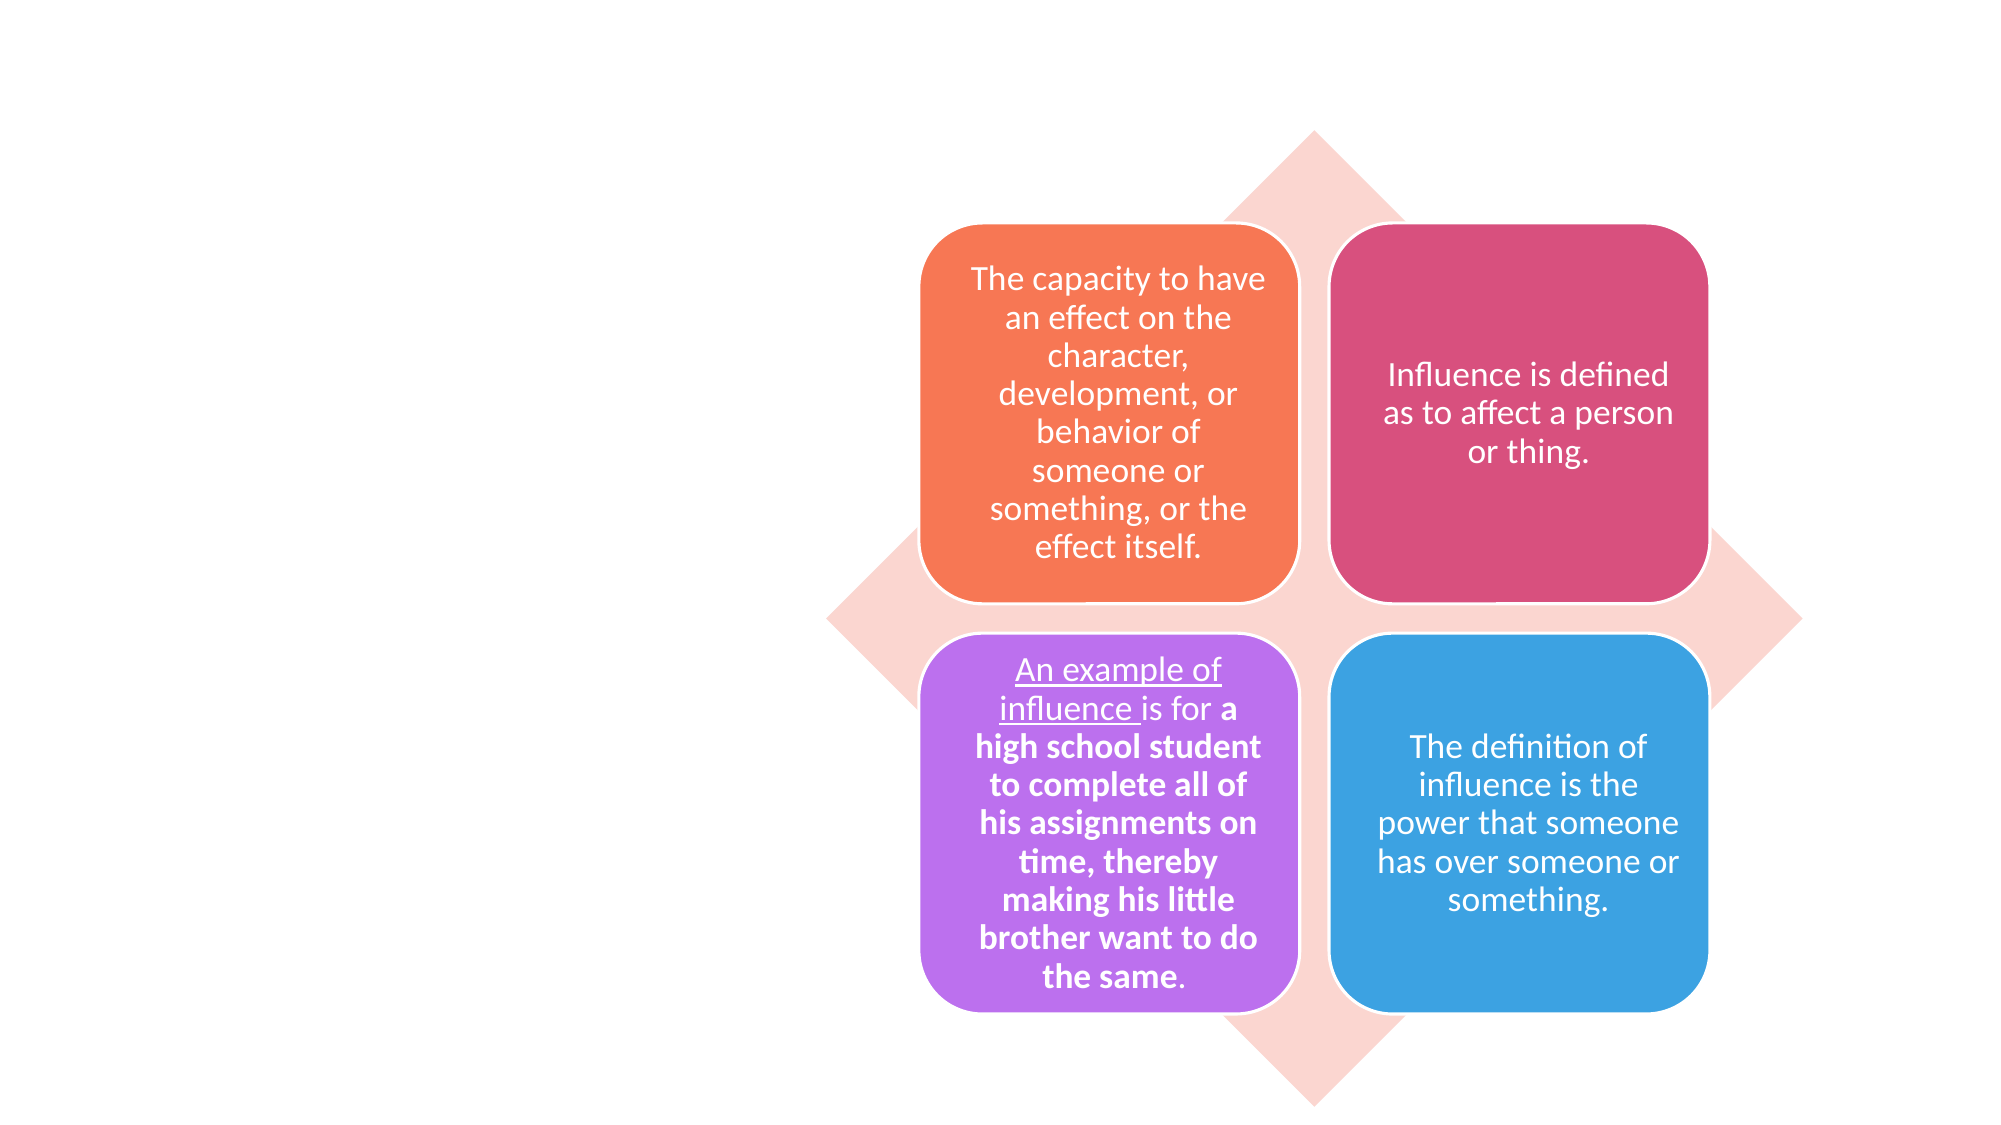

# INFLUENCE
The capacity to have an effect on the character, development, or behavior of someone or something, or the effect itself.
Influence is defined as to affect a person or thing.
An example of influence is for a high school student to complete all of his assignments on time, thereby making his little brother want to do the same.
The definition of influence is the power that someone has over someone or something.